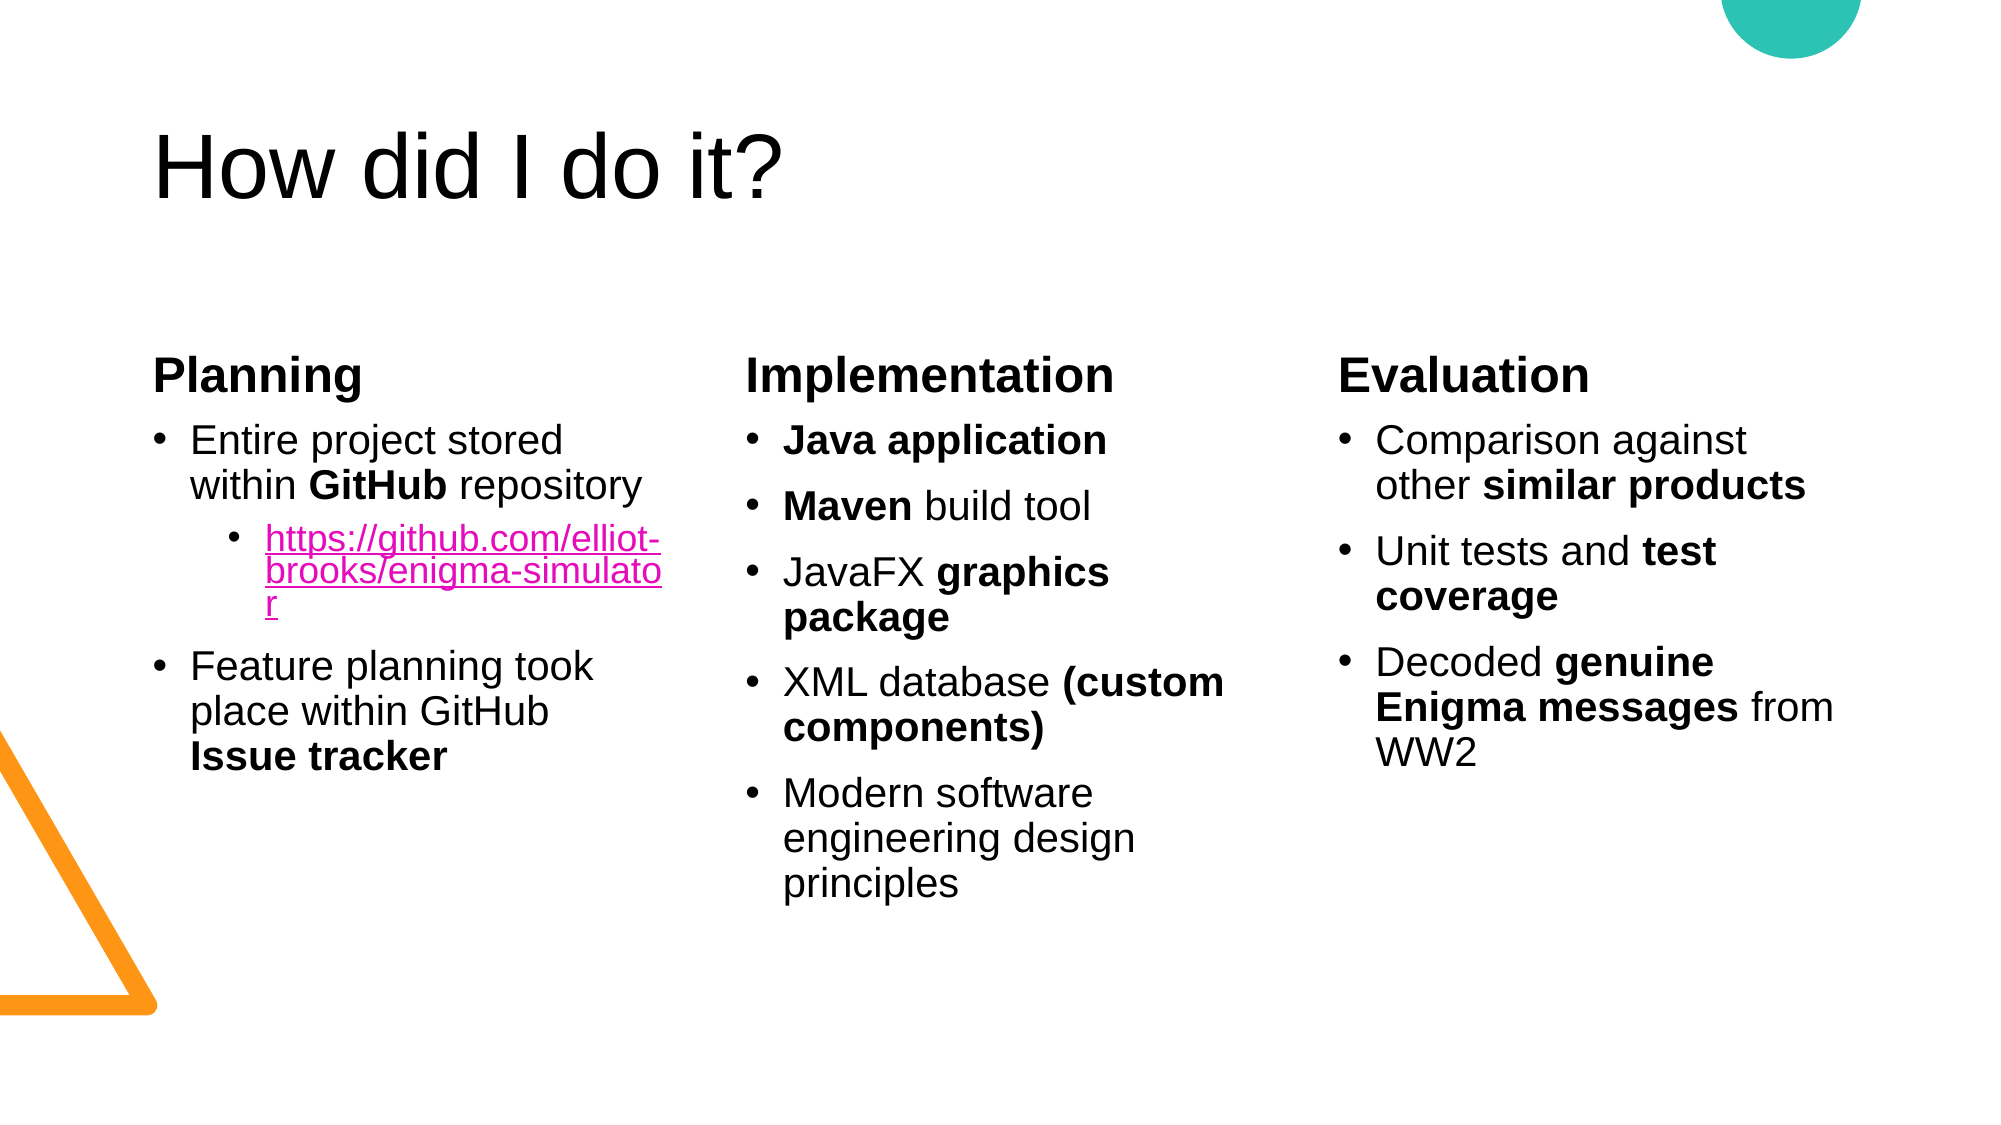

# How did I do it?
Planning
Implementation
Evaluation
Entire project stored within GitHub repository
https://github.com/elliot-brooks/enigma-simulator
Feature planning took place within GitHub Issue tracker
Java application
Maven build tool
JavaFX graphics package
XML database (custom components)
Modern software engineering design principles
Comparison against other similar products
Unit tests and test coverage
Decoded genuine Enigma messages from WW2